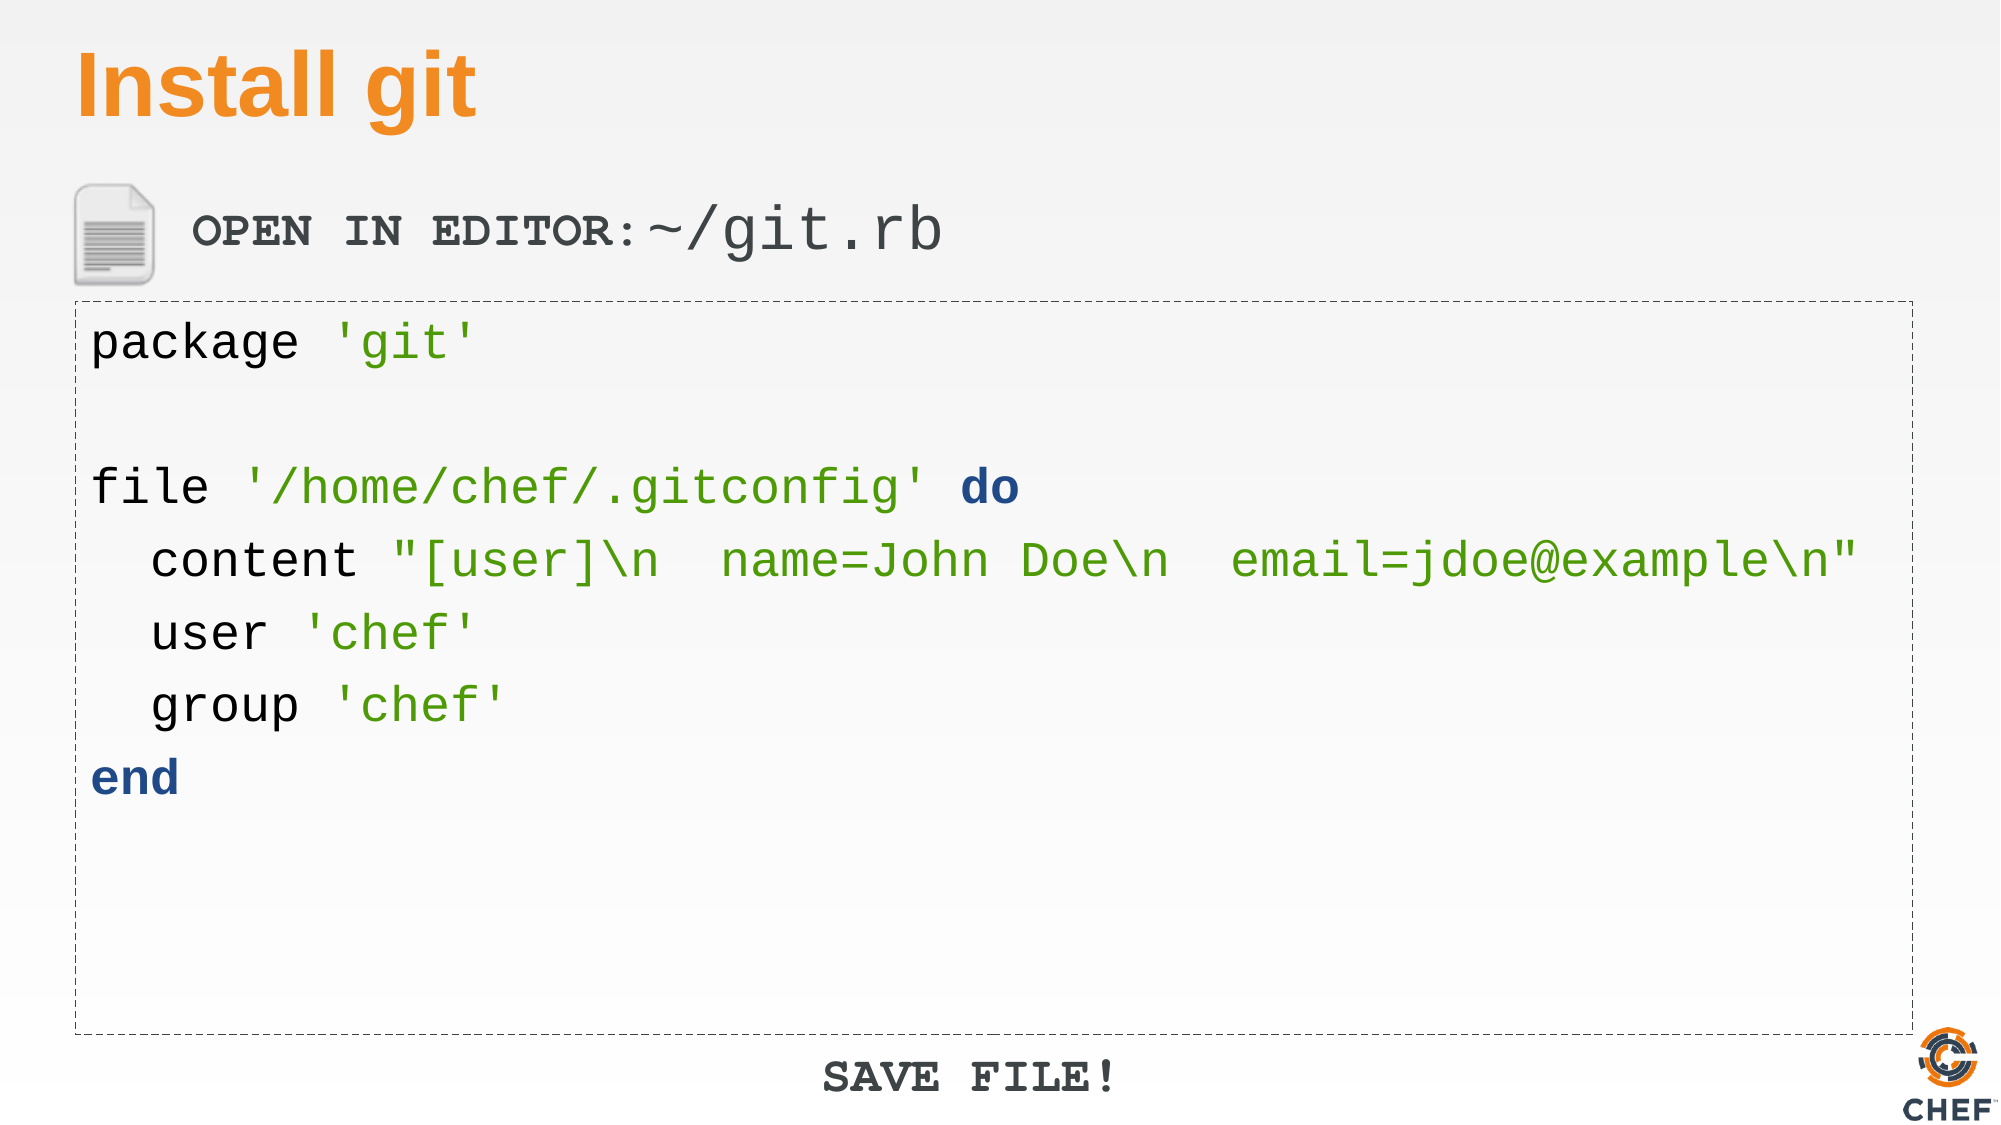

# Install git
~/git.rb
package 'git'

file '/home/chef/.gitconfig' do
  content "[user]\n  name=John Doe\n  email=jdoe@example\n"
  user 'chef'
  group 'chef'
end